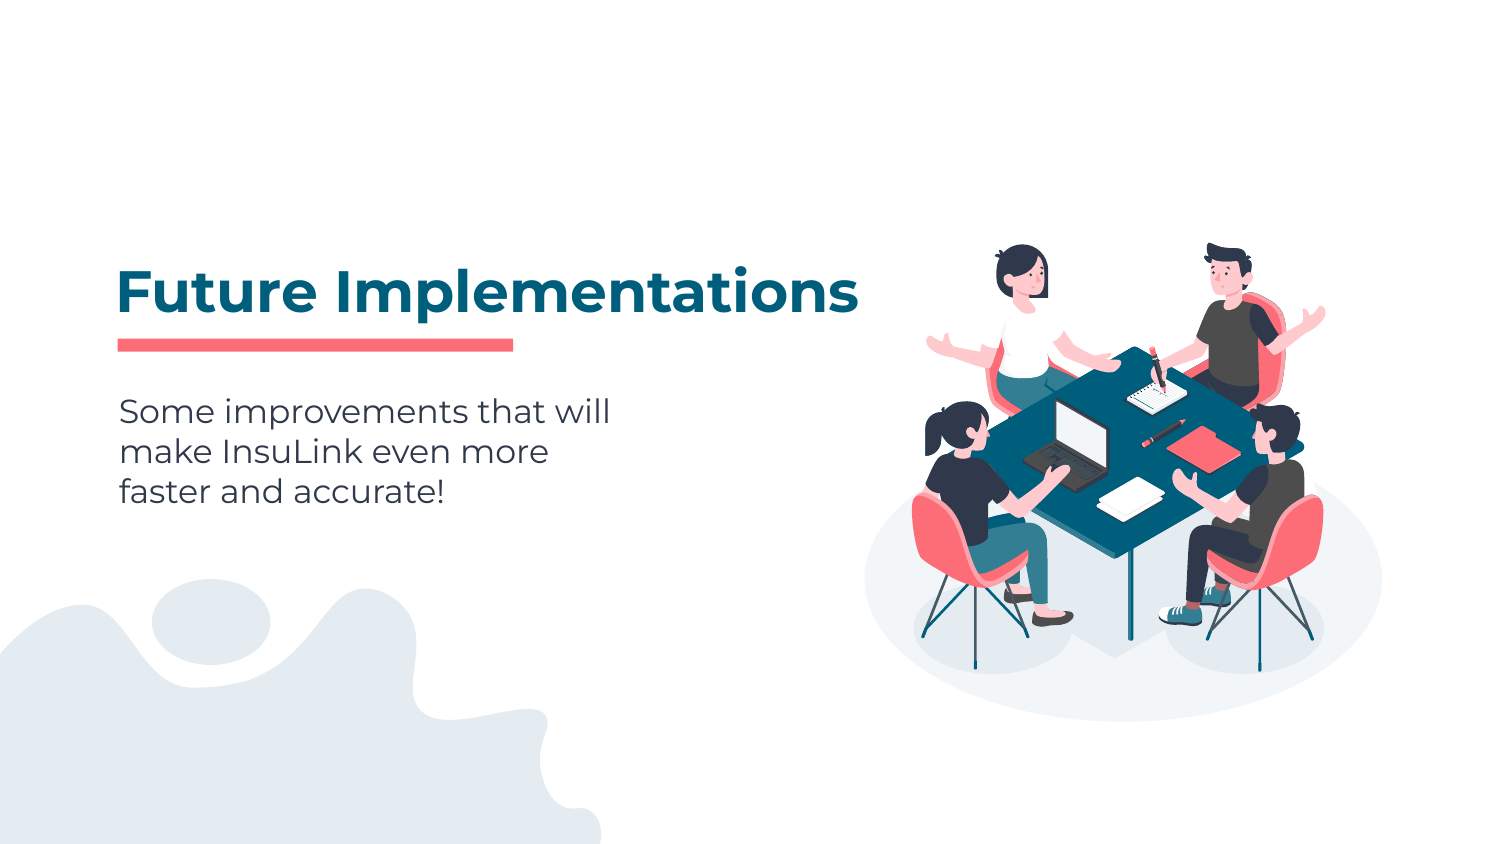

# Future Implementations

Some improvements that will make InsuLink even more faster and accurate!